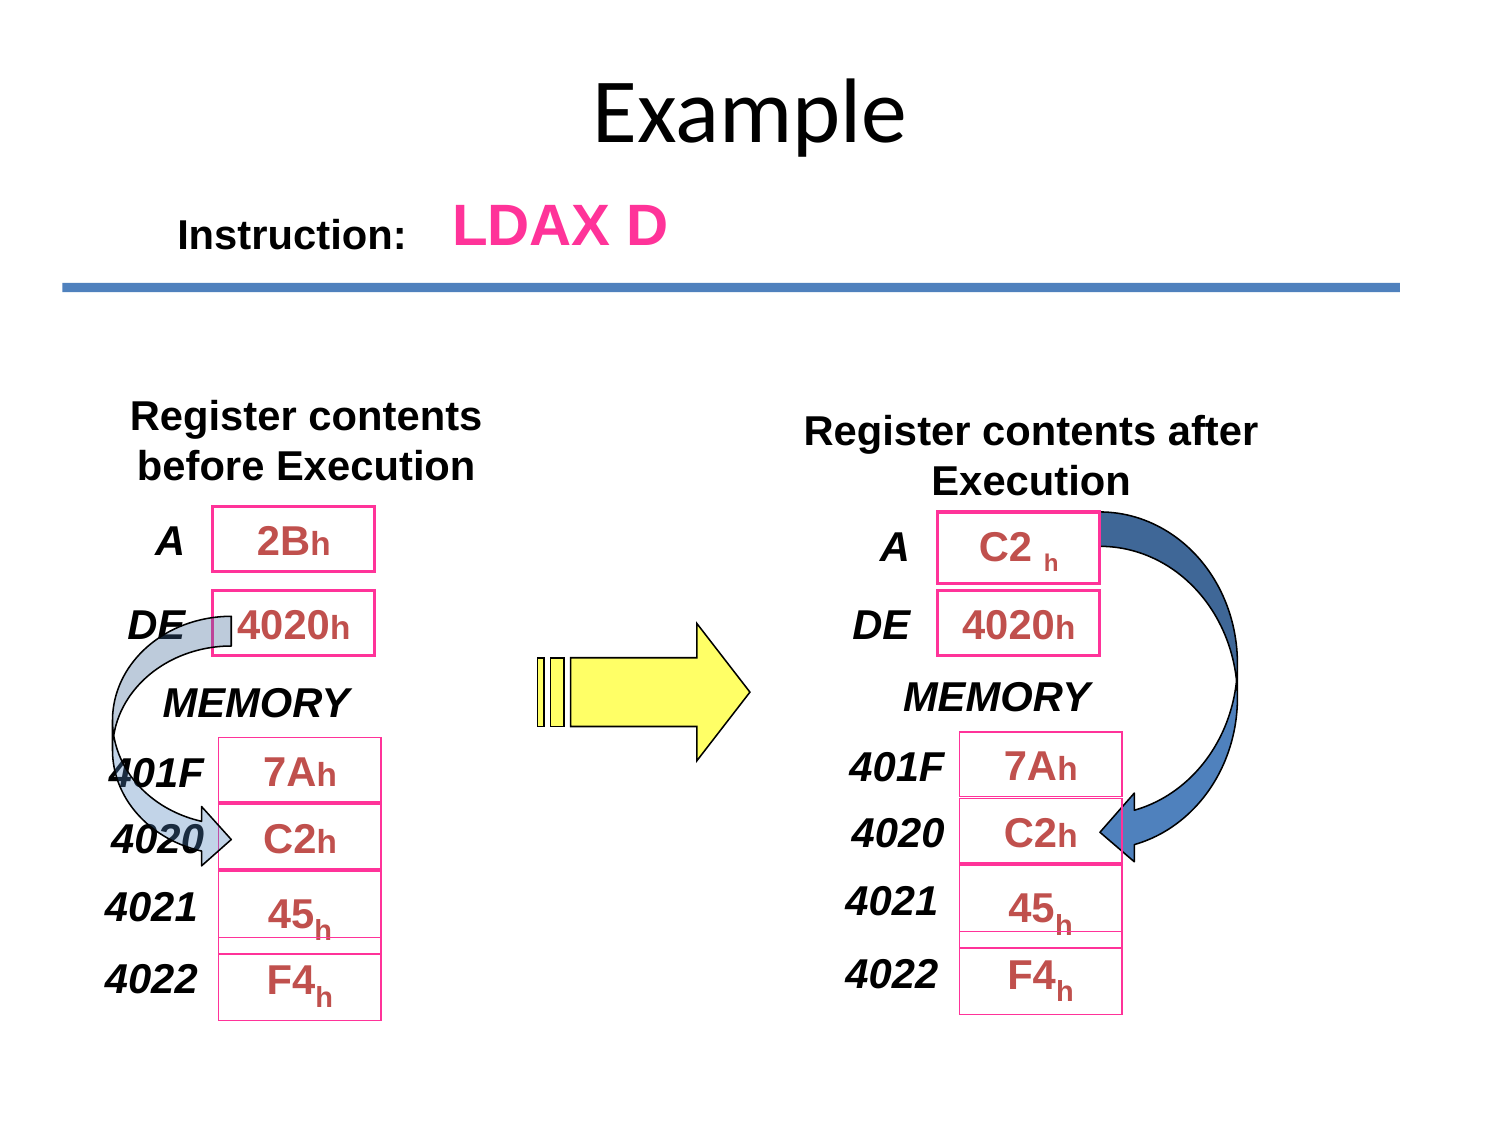

# Example
LDAX D
Instruction:

Register contents before Execution
A
2Bh
DE
4020h
Register contents after Execution
A
C2 h
DE
4020h
MEMORY
7Ah
401F
4020
C2h
45h
4021
F4h
4022

MEMORY
7Ah
401F
4020
C2h
45h
4021
F4h
4022